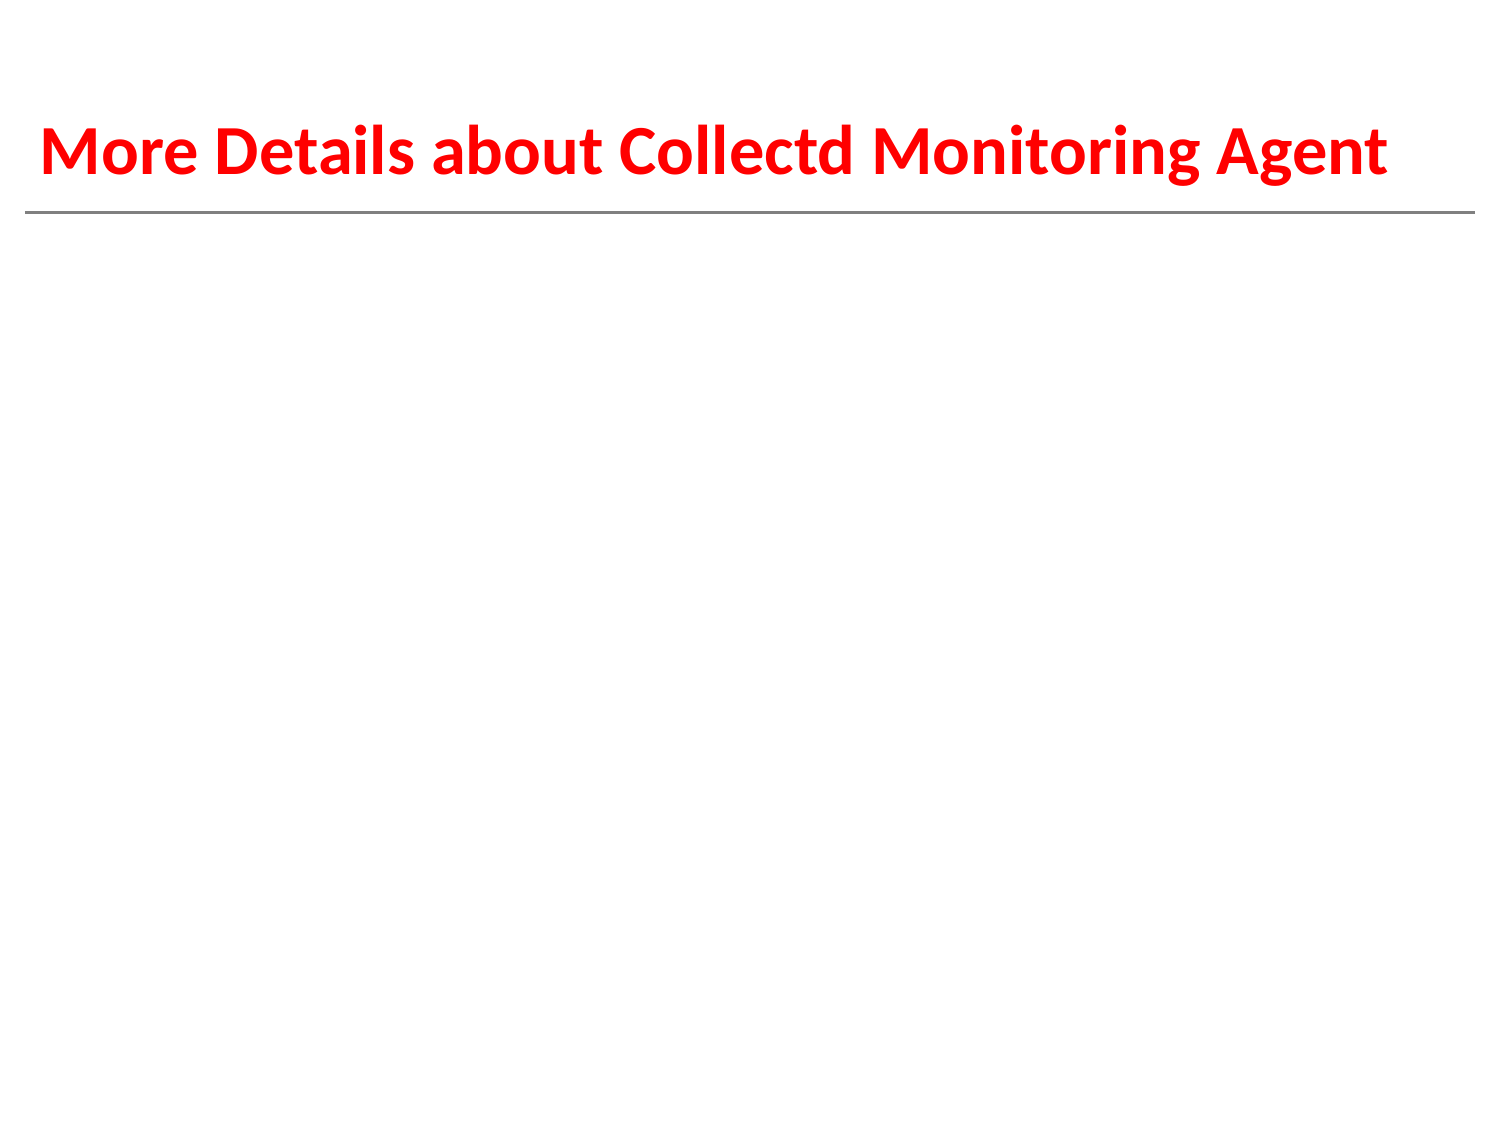

# More Details about Collectd Monitoring Agent